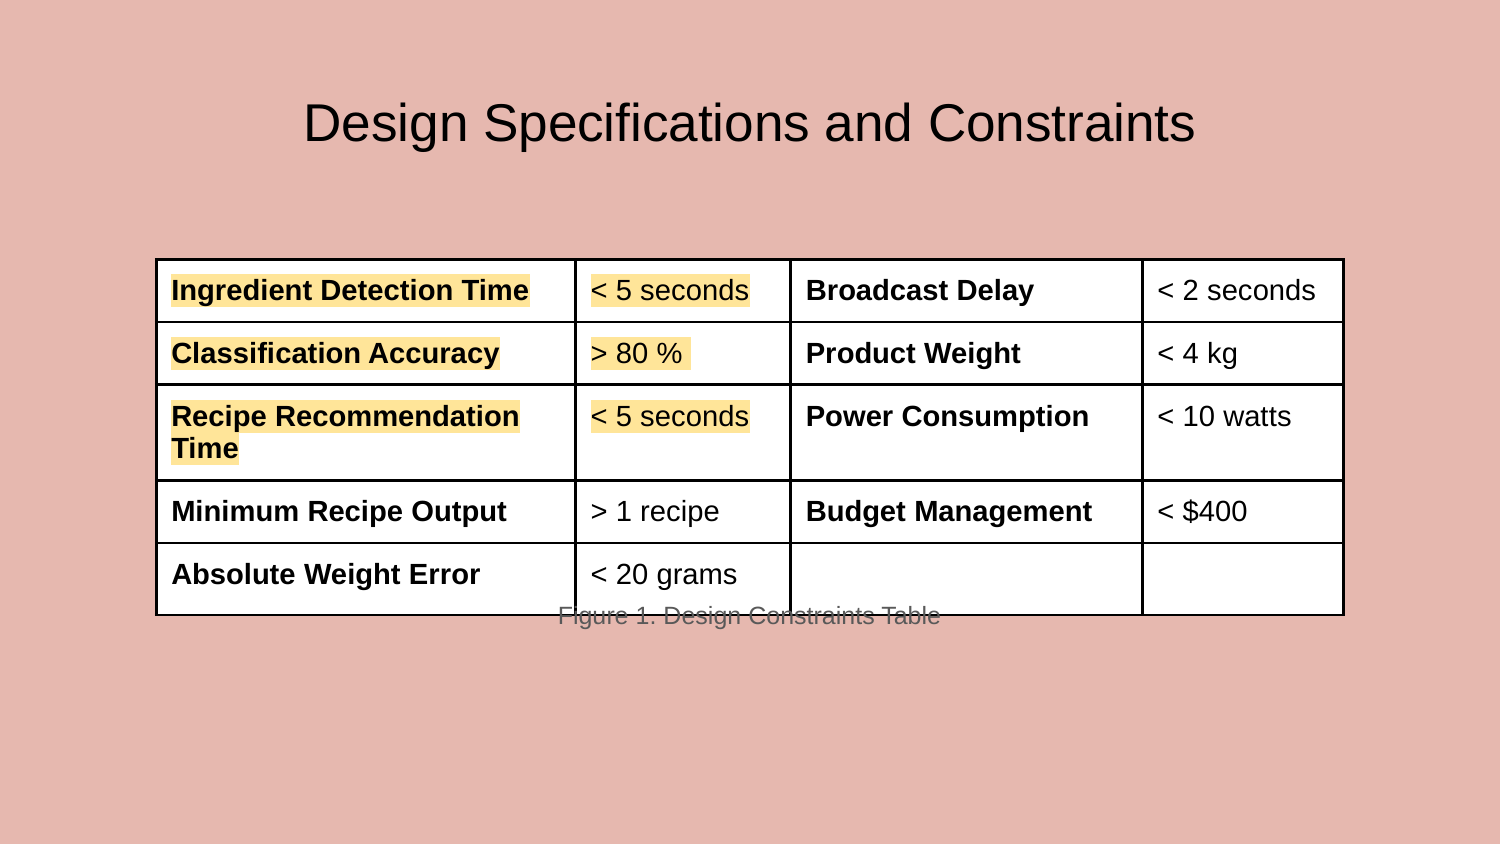

# Design Specifications and Constraints
| Ingredient Detection Time | < 5 seconds | Broadcast Delay | < 2 seconds |
| --- | --- | --- | --- |
| Classification Accuracy | > 80 % | Product Weight | < 4 kg |
| Recipe Recommendation Time | < 5 seconds | Power Consumption | < 10 watts |
| Minimum Recipe Output | > 1 recipe | Budget Management | < $400 |
| Absolute Weight Error | < 20 grams |  |  |
Figure 1. Design Constraints Table